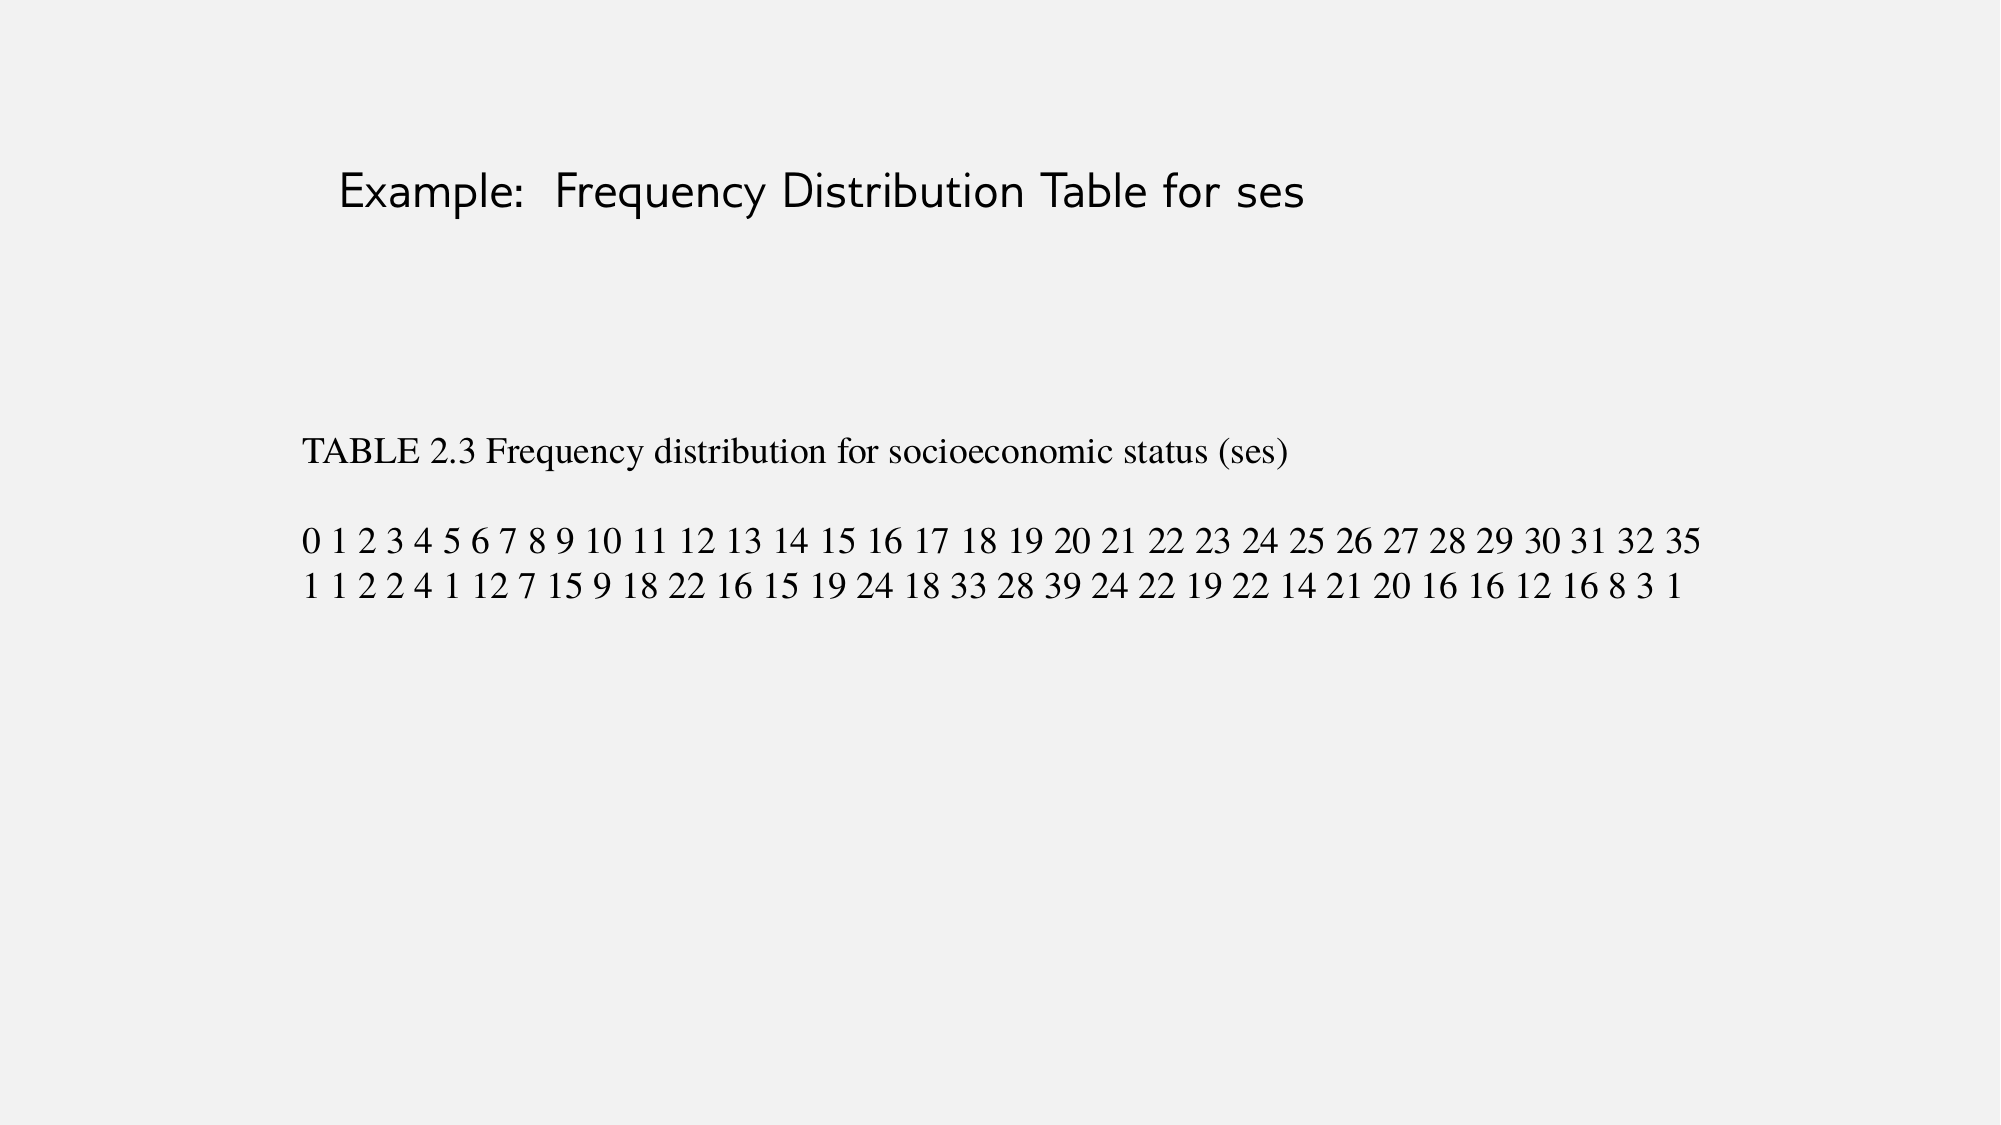

Example:  Frequency Distribution Table for ses
TABLE 2.3 Frequency distribution for socioeconomic status (ses)

0 1 2 3 4 5 6 7 8 9 10 11 12 13 14 15 16 17 18 19 20 21 22 23 24 25 26 27 28 29 30 31 32 35
1 1 2 2 4 1 12 7 15 9 18 22 16 15 19 24 18 33 28 39 24 22 19 22 14 21 20 16 16 12 16 8 3 1